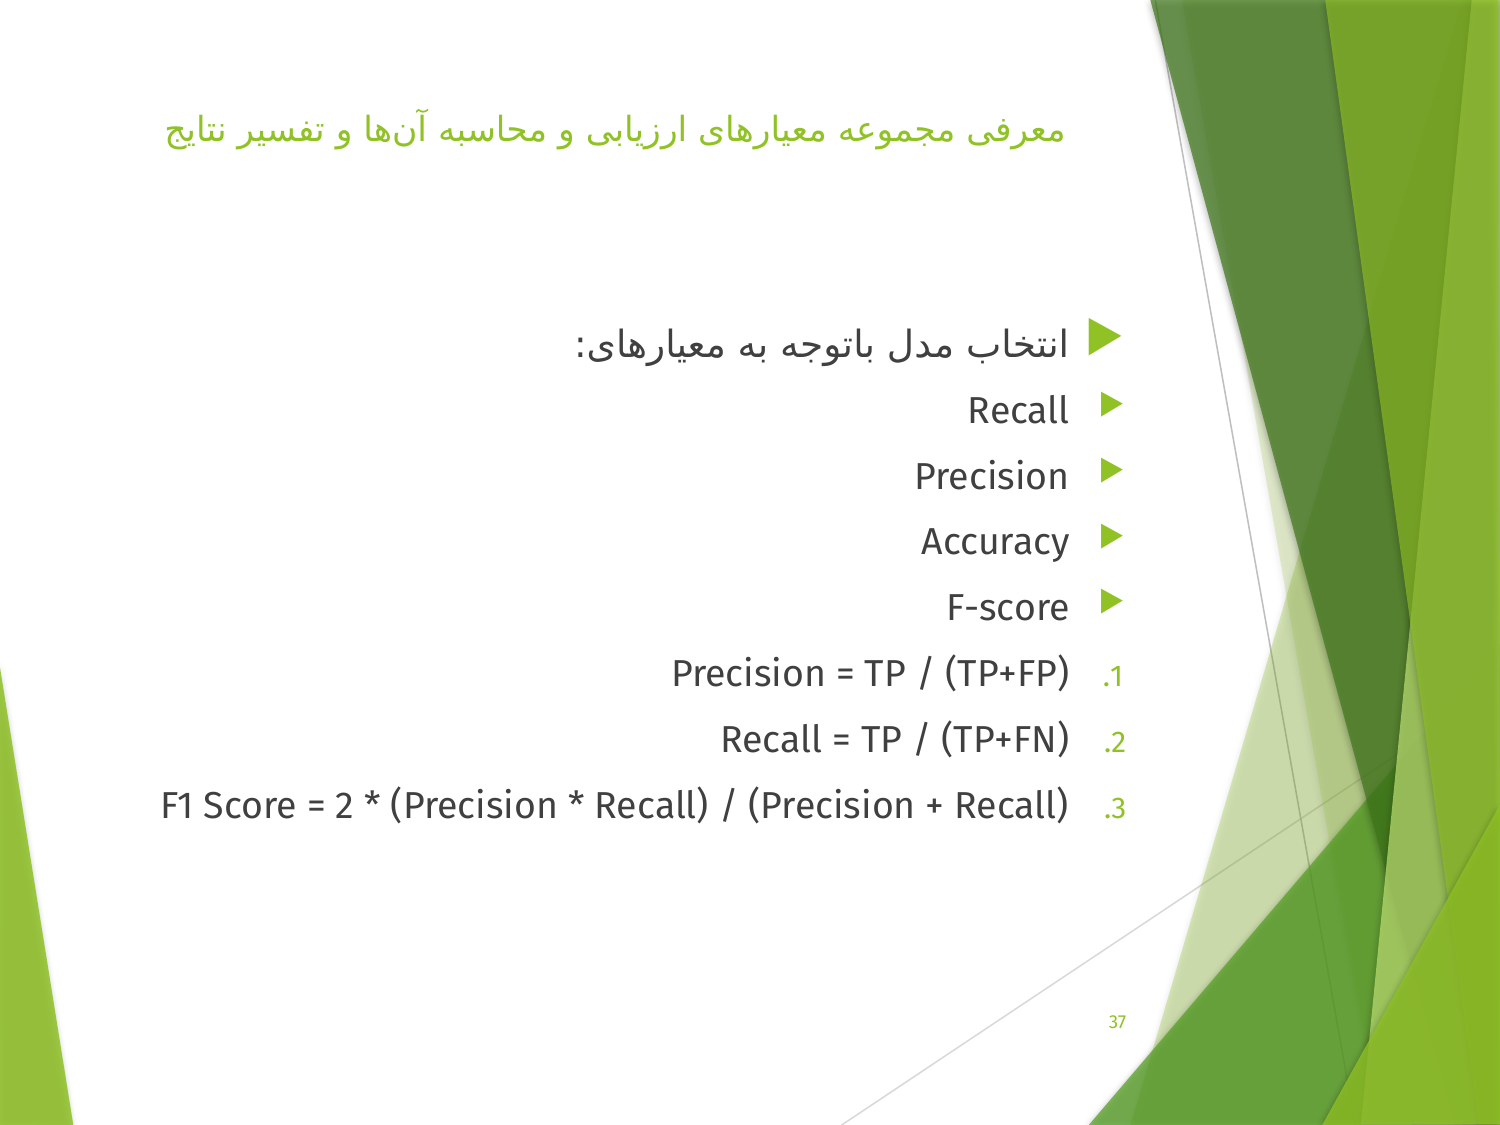

# معرفی مجموعه معیارهای ارزیابی و محاسبه آن‌ها و تفسیر نتایج
انتخاب مدل باتوجه به معیارهای:
Recall
Precision
Accuracy
F-score
Precision = TP / (TP+FP)
Recall = TP / (TP+FN)
F1 Score = 2 * (Precision * Recall) / (Precision + Recall)

37